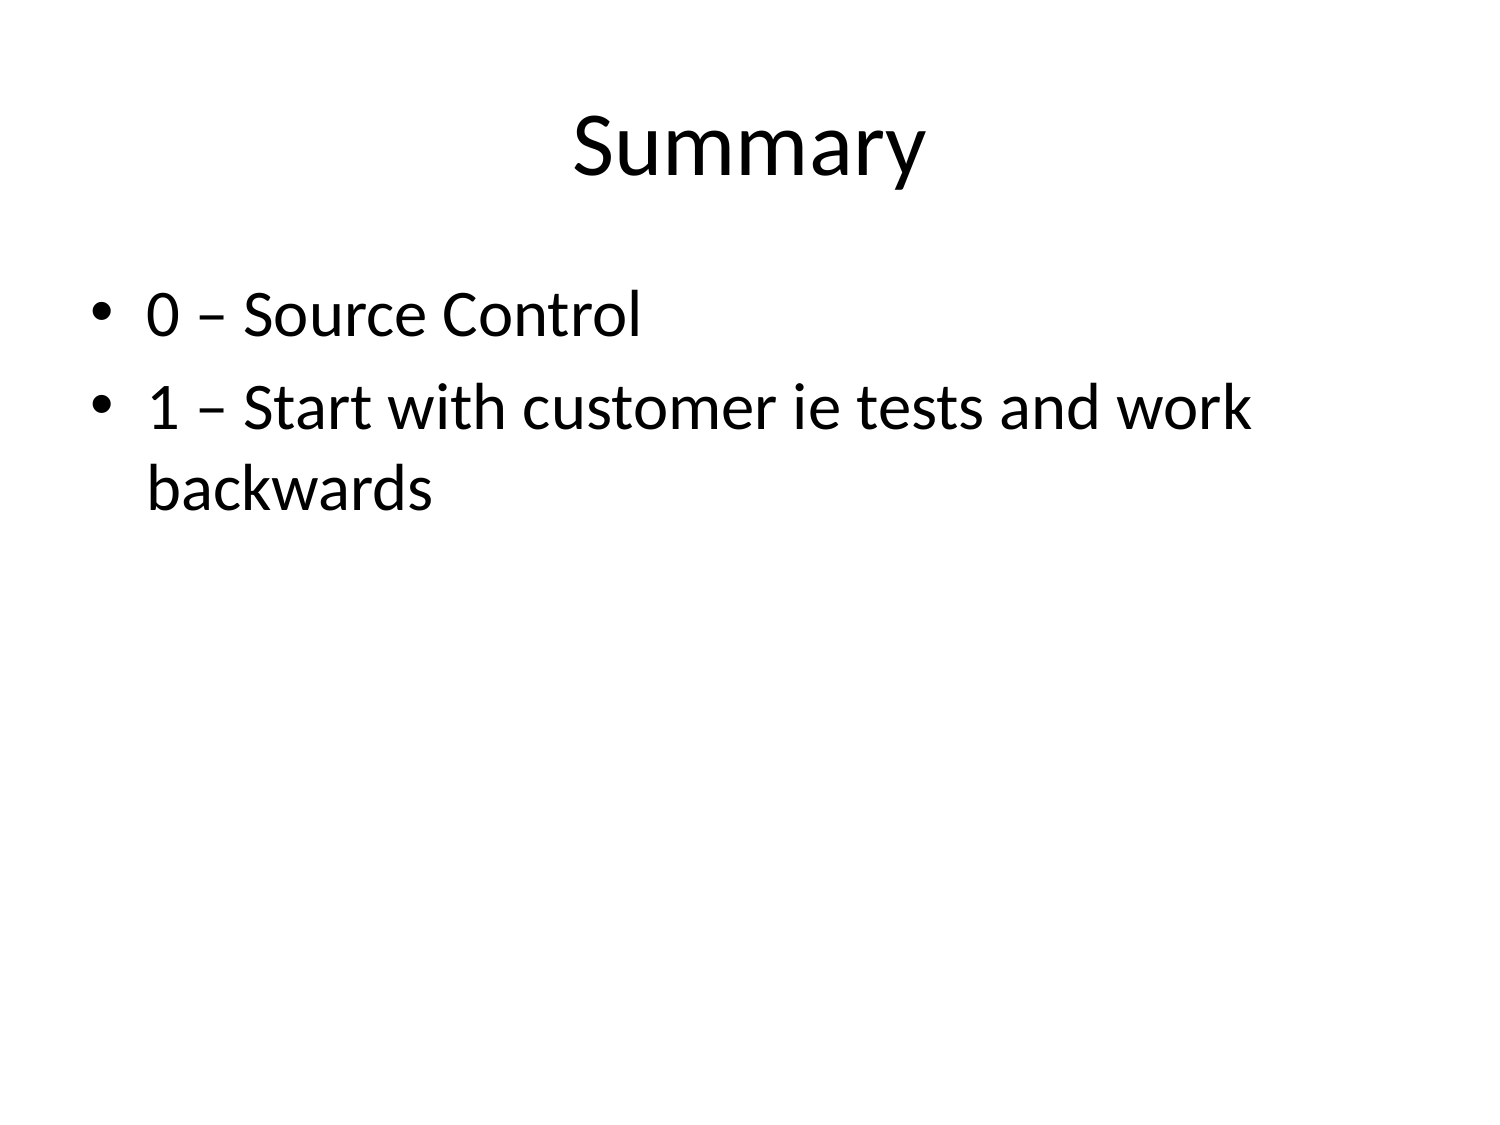

# Summary
0 – Source Control
1 – Start with customer ie tests and work backwards